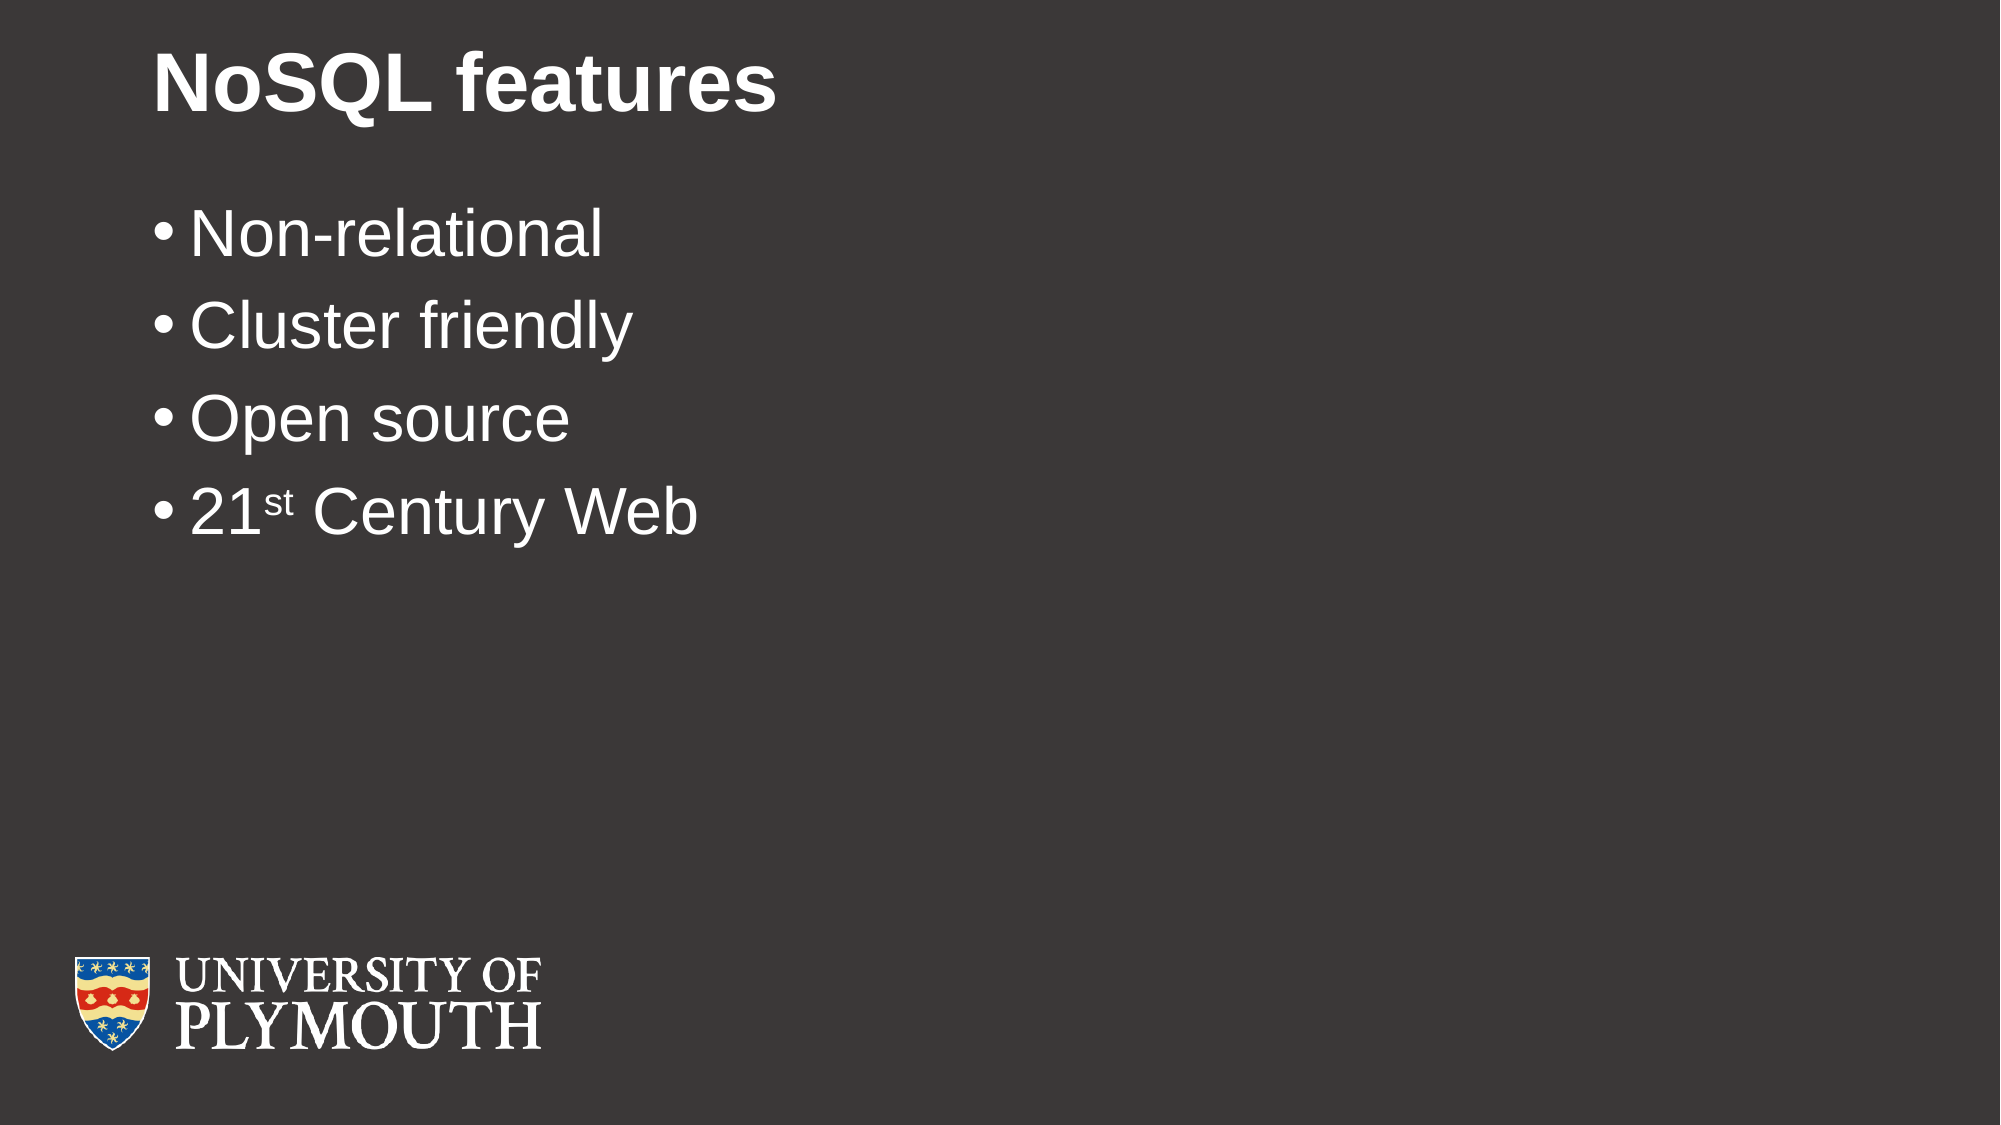

# NoSQL features
Non-relational
Cluster friendly
Open source
21st Century Web